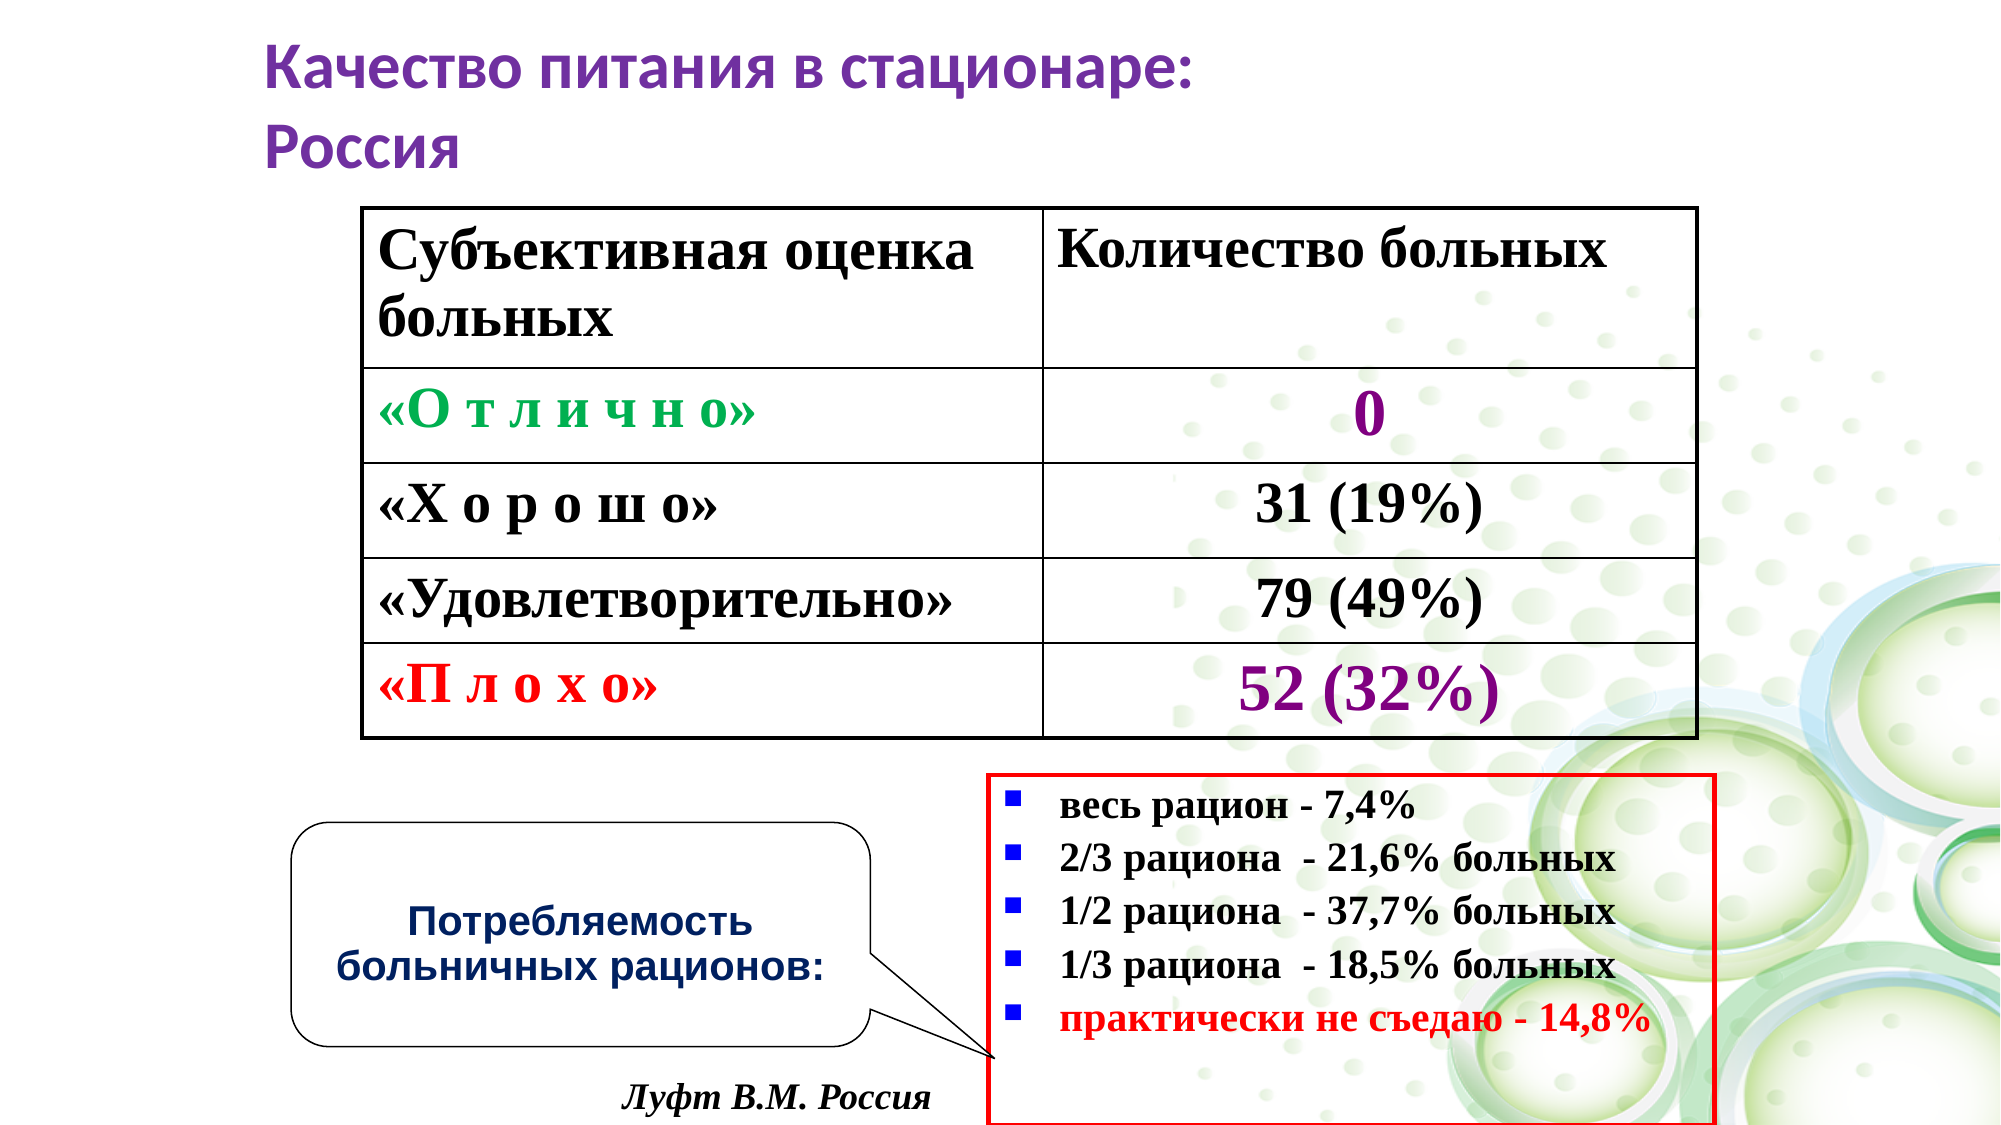

Качество питания в стационаре:
Россия
| Субъективная оценка больных | Количество больных |
| --- | --- |
| «О т л и ч н о» | 0 |
| «Х о р о ш о» | 31 (19%) |
| «Удовлетворительно» | 79 (49%) |
| «П л о х о» | 52 (32%) |

весь рацион - 7,4%
2/3 рациона  - 21,6% больных
1/2 рациона  - 37,7% больных
1/3 рациона  - 18,5% больных
практически не съедаю - 14,8%

Потребляемость больничных рационов:

Луфт В.М. Россия